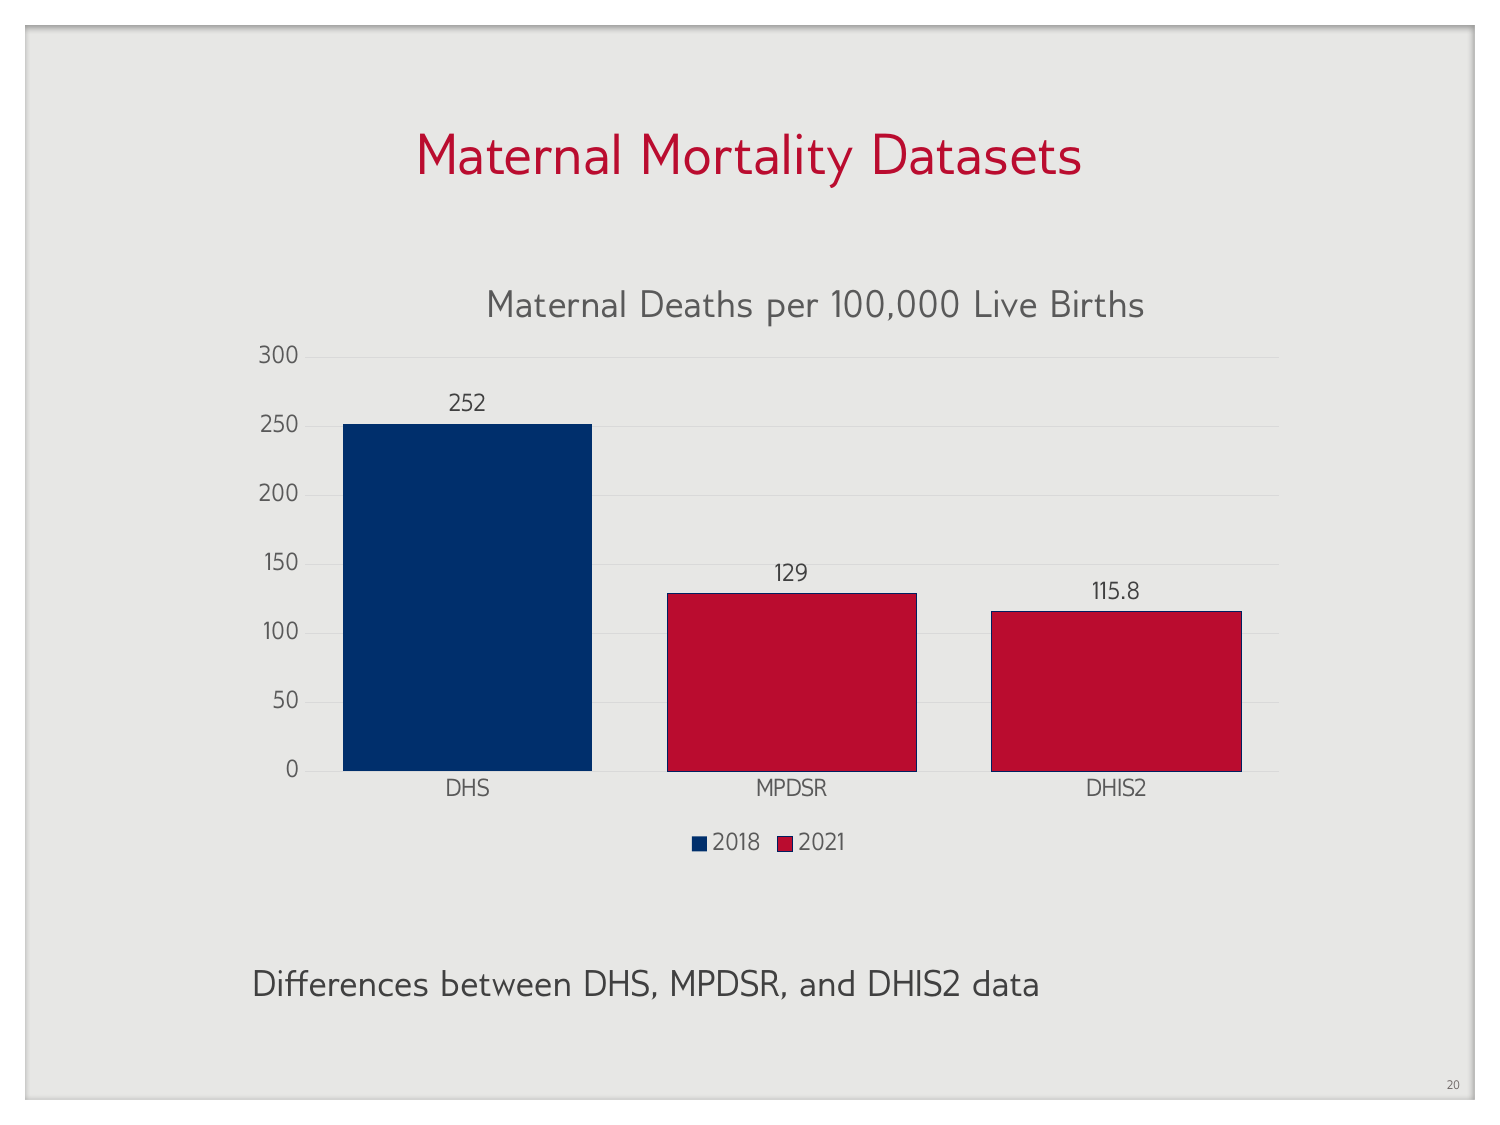

# Maternal Mortality Datasets

### Chart: Maternal Deaths per 100,000 Live Births

| Category | 2018 | 2021 |
|---|---|---|
| DHS | 252.0 | None |
| MPDSR | None | 129.0 |
| DHIS2 | None | 115.8 |

Differences between DHS, MPDSR, and DHIS2 data
20